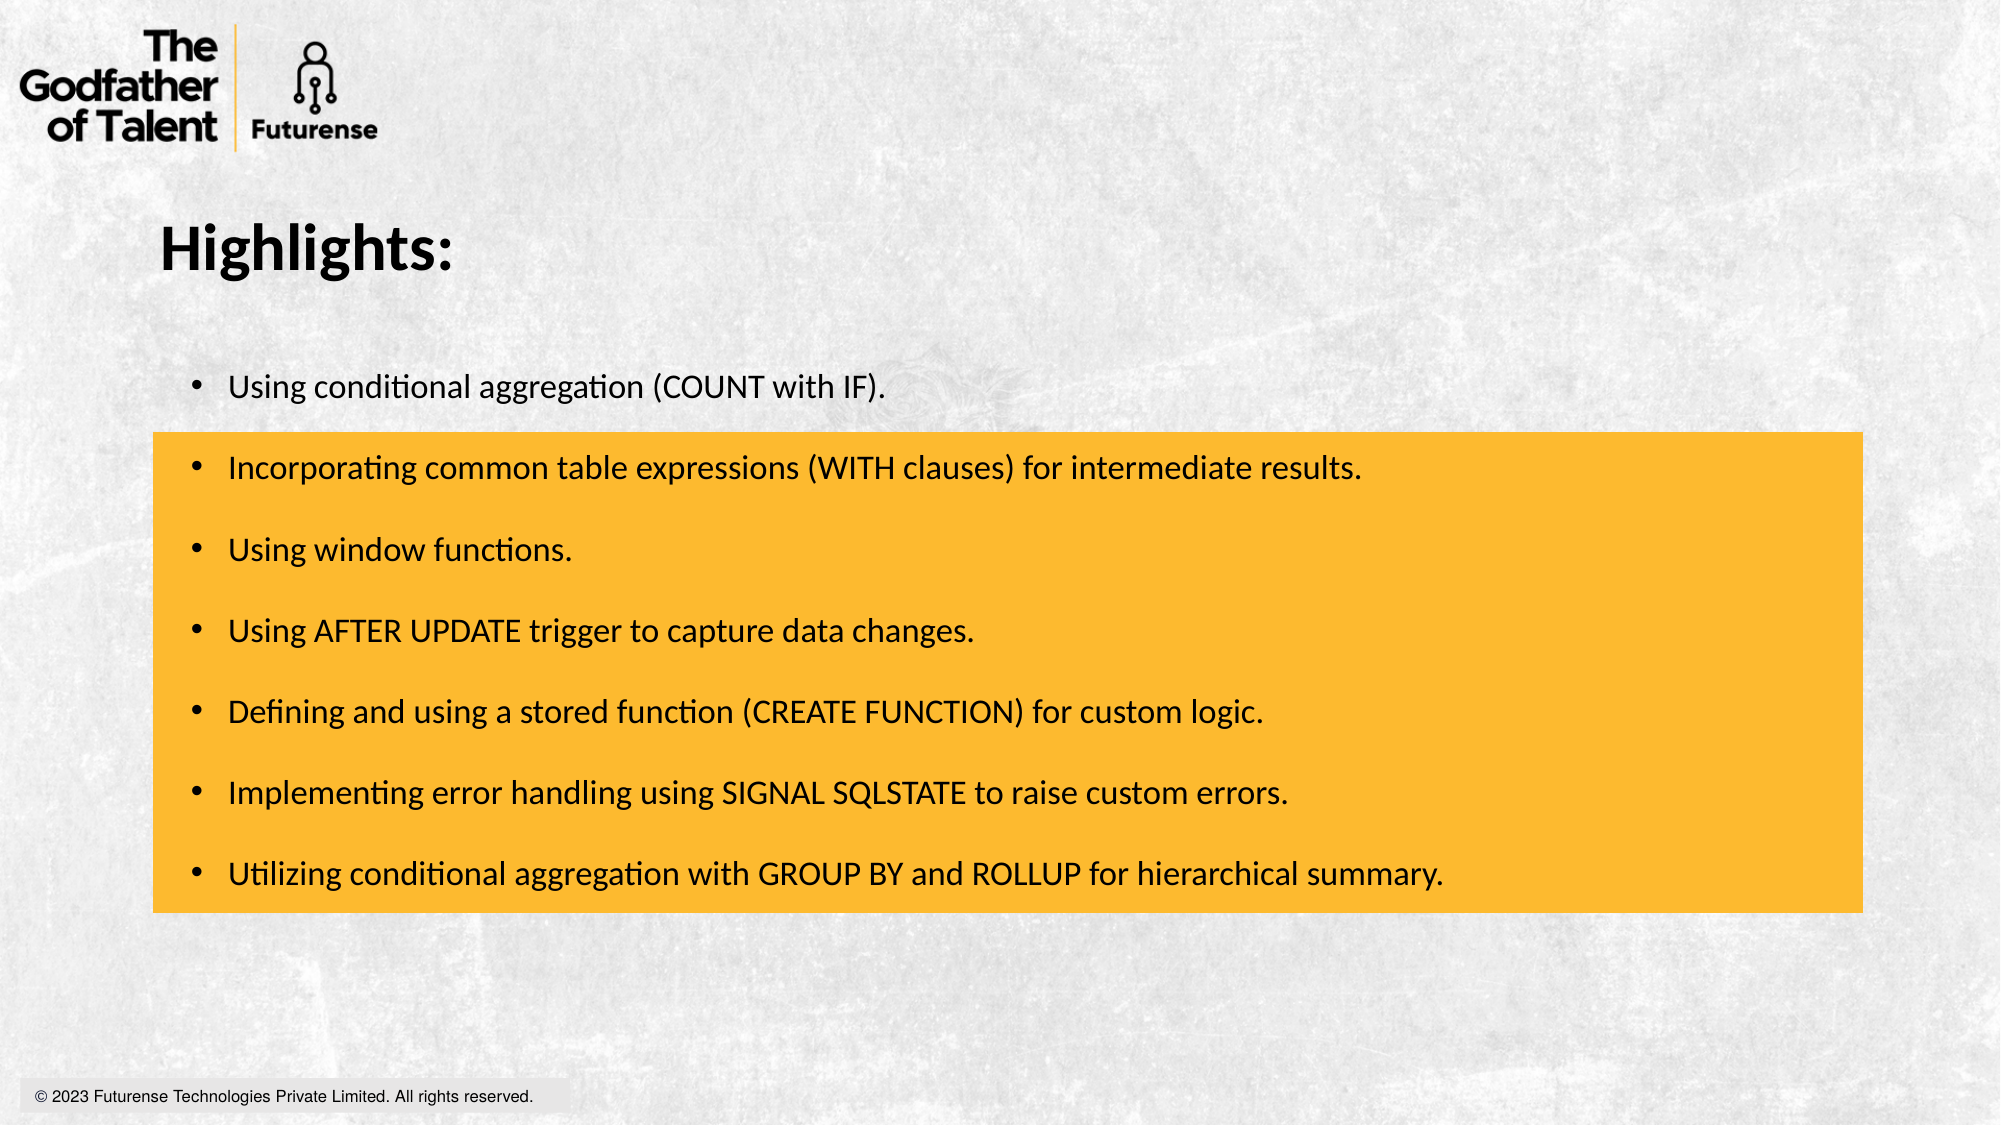

# Highlights:
Using conditional aggregation (COUNT with IF).
Incorporating common table expressions (WITH clauses) for intermediate results.
Using window functions.
Using AFTER UPDATE trigger to capture data changes.
Defining and using a stored function (CREATE FUNCTION) for custom logic.
Implementing error handling using SIGNAL SQLSTATE to raise custom errors.
Utilizing conditional aggregation with GROUP BY and ROLLUP for hierarchical summary.
© 2023 Futurense Technologies Private Limited. All rights reserved.